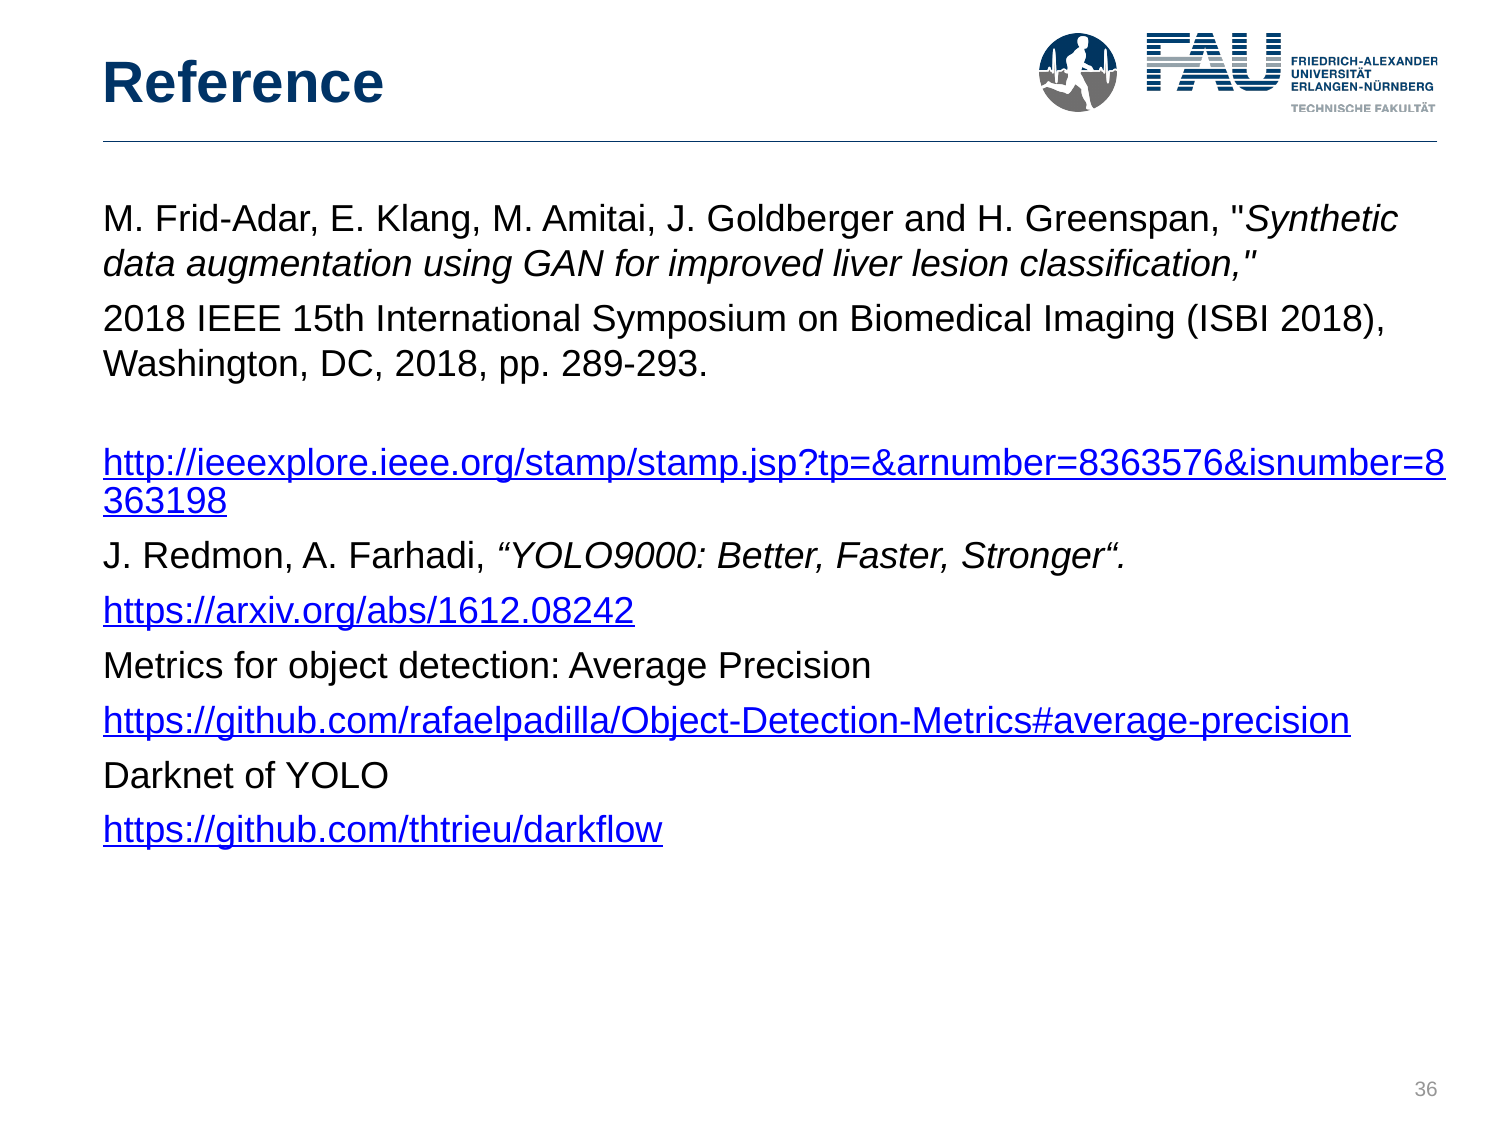

# Reference

M. Frid-Adar, E. Klang, M. Amitai, J. Goldberger and H. Greenspan, "Synthetic data augmentation using GAN for improved liver lesion classification,"
2018 IEEE 15th International Symposium on Biomedical Imaging (ISBI 2018), Washington, DC, 2018, pp. 289-293.
 http://ieeexplore.ieee.org/stamp/stamp.jsp?tp=&arnumber=8363576&isnumber=8363198
J. Redmon, A. Farhadi, “YOLO9000: Better, Faster, Stronger“.
https://arxiv.org/abs/1612.08242
Metrics for object detection: Average Precision
https://github.com/rafaelpadilla/Object-Detection-Metrics#average-precision
Darknet of YOLO
https://github.com/thtrieu/darkflow

36